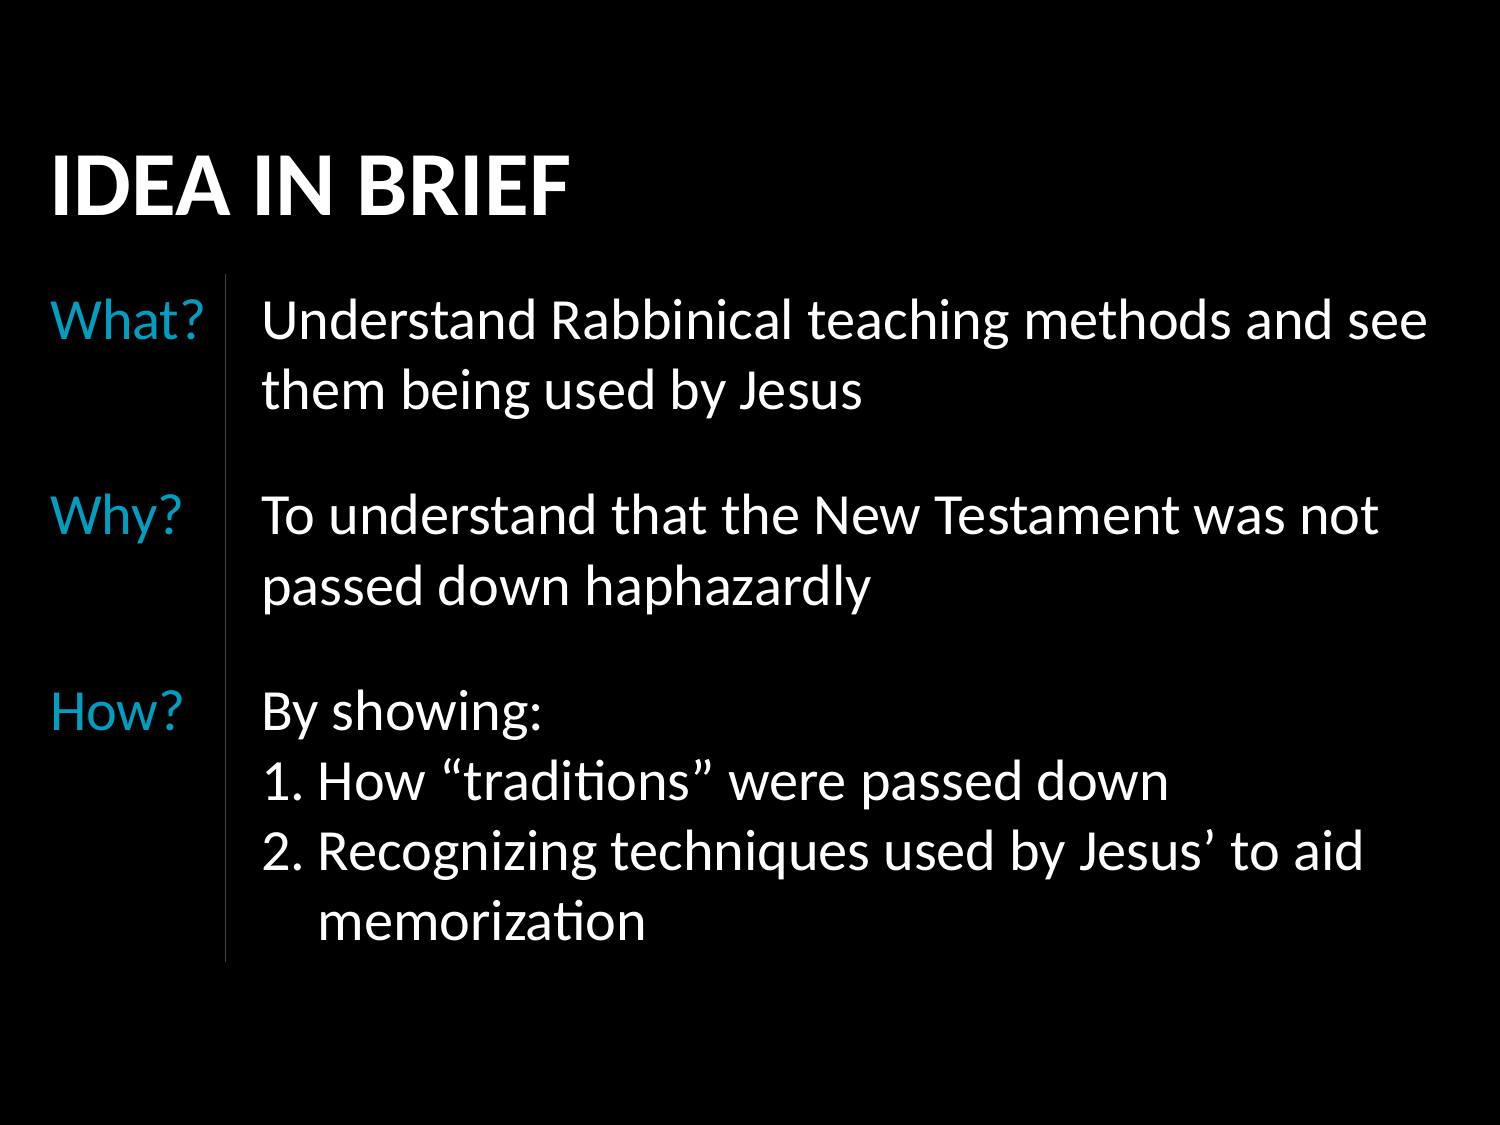

IDEA IN BRIEF
What?
Understand Rabbinical teaching methods and see them being used by Jesus
Why?
To understand that the New Testament was not passed down haphazardly
How?
By showing:
How “traditions” were passed down
Recognizing techniques used by Jesus’ to aid memorization